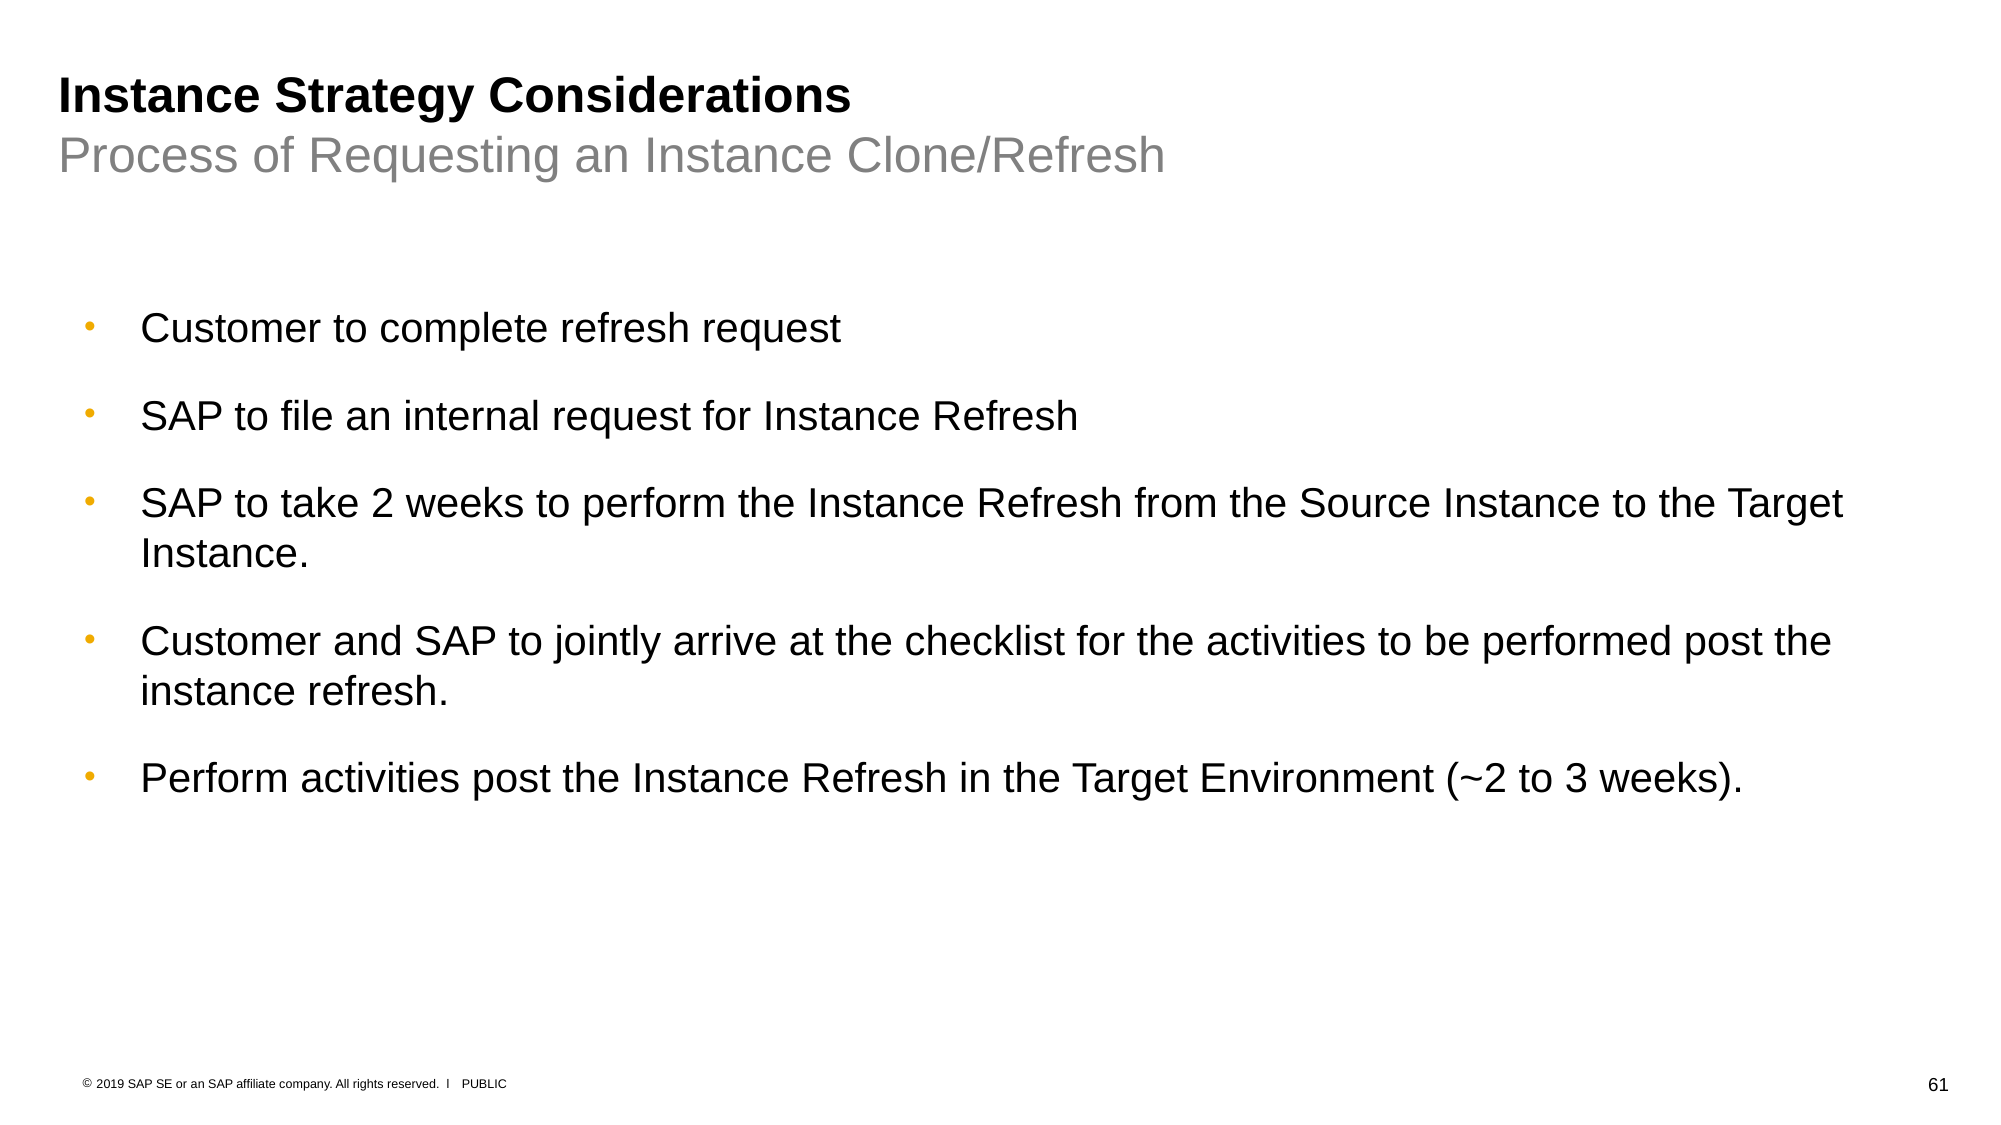

Instance Strategy Considerations
Process of Requesting an Instance Clone/Refresh
Customer to complete refresh request
SAP to file an internal request for Instance Refresh
SAP to take 2 weeks to perform the Instance Refresh from the Source Instance to the Target Instance.
Customer and SAP to jointly arrive at the checklist for the activities to be performed post the instance refresh.
Perform activities post the Instance Refresh in the Target Environment (~2 to 3 weeks).